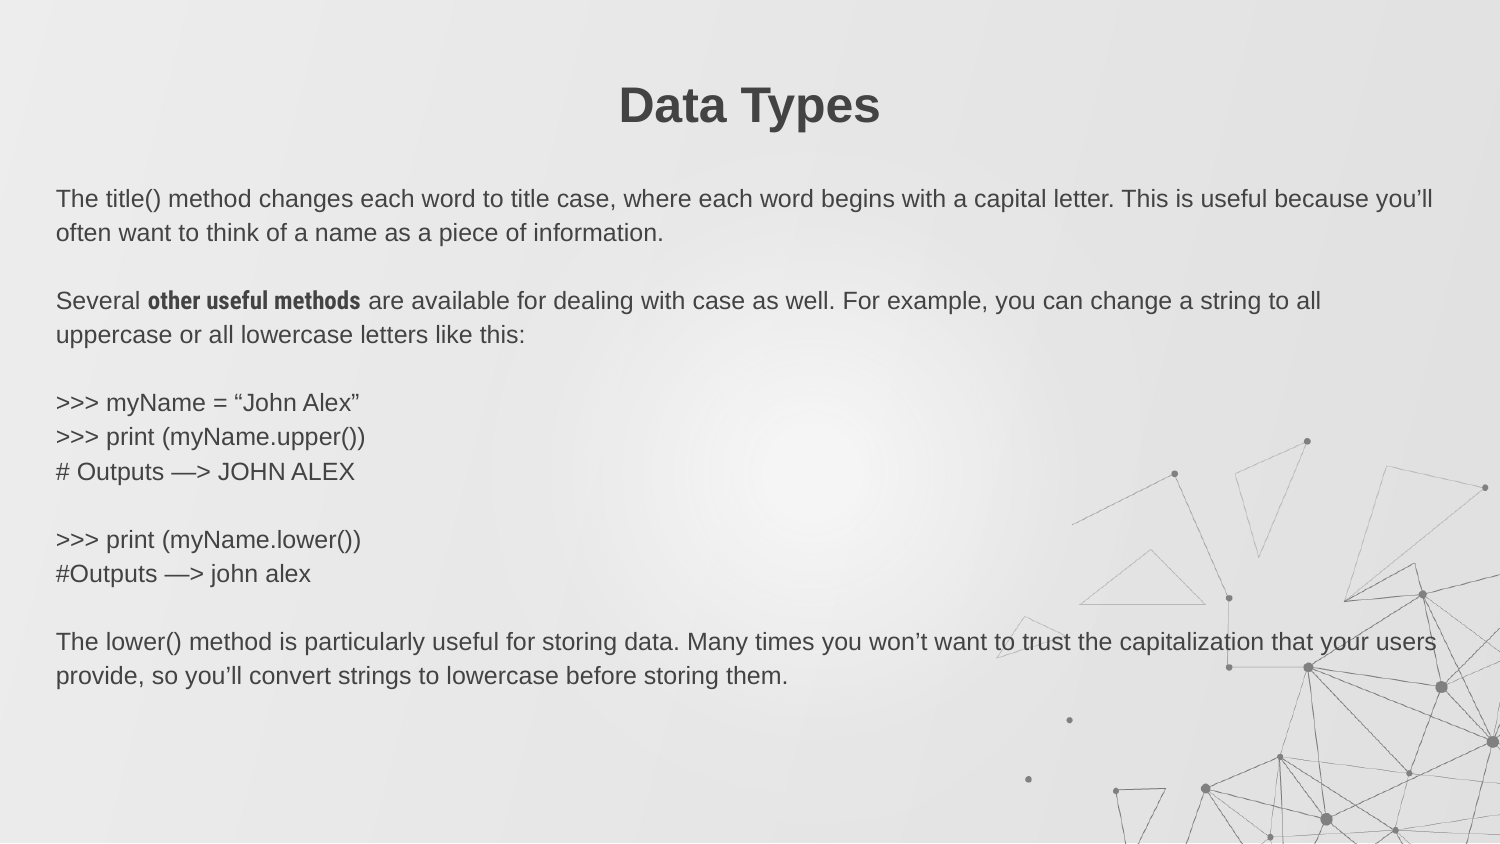

# Data Types
The title() method changes each word to title case, where each word begins with a capital letter. This is useful because you’ll often want to think of a name as a piece of information.
Several other useful methods are available for dealing with case as well. For example, you can change a string to all uppercase or all lowercase letters like this:
>>> myName = “John Alex”
>>> print (myName.upper())
# Outputs —> JOHN ALEX
>>> print (myName.lower())
#Outputs —> john alex
The lower() method is particularly useful for storing data. Many times you won’t want to trust the capitalization that your users provide, so you’ll convert strings to lowercase before storing them.